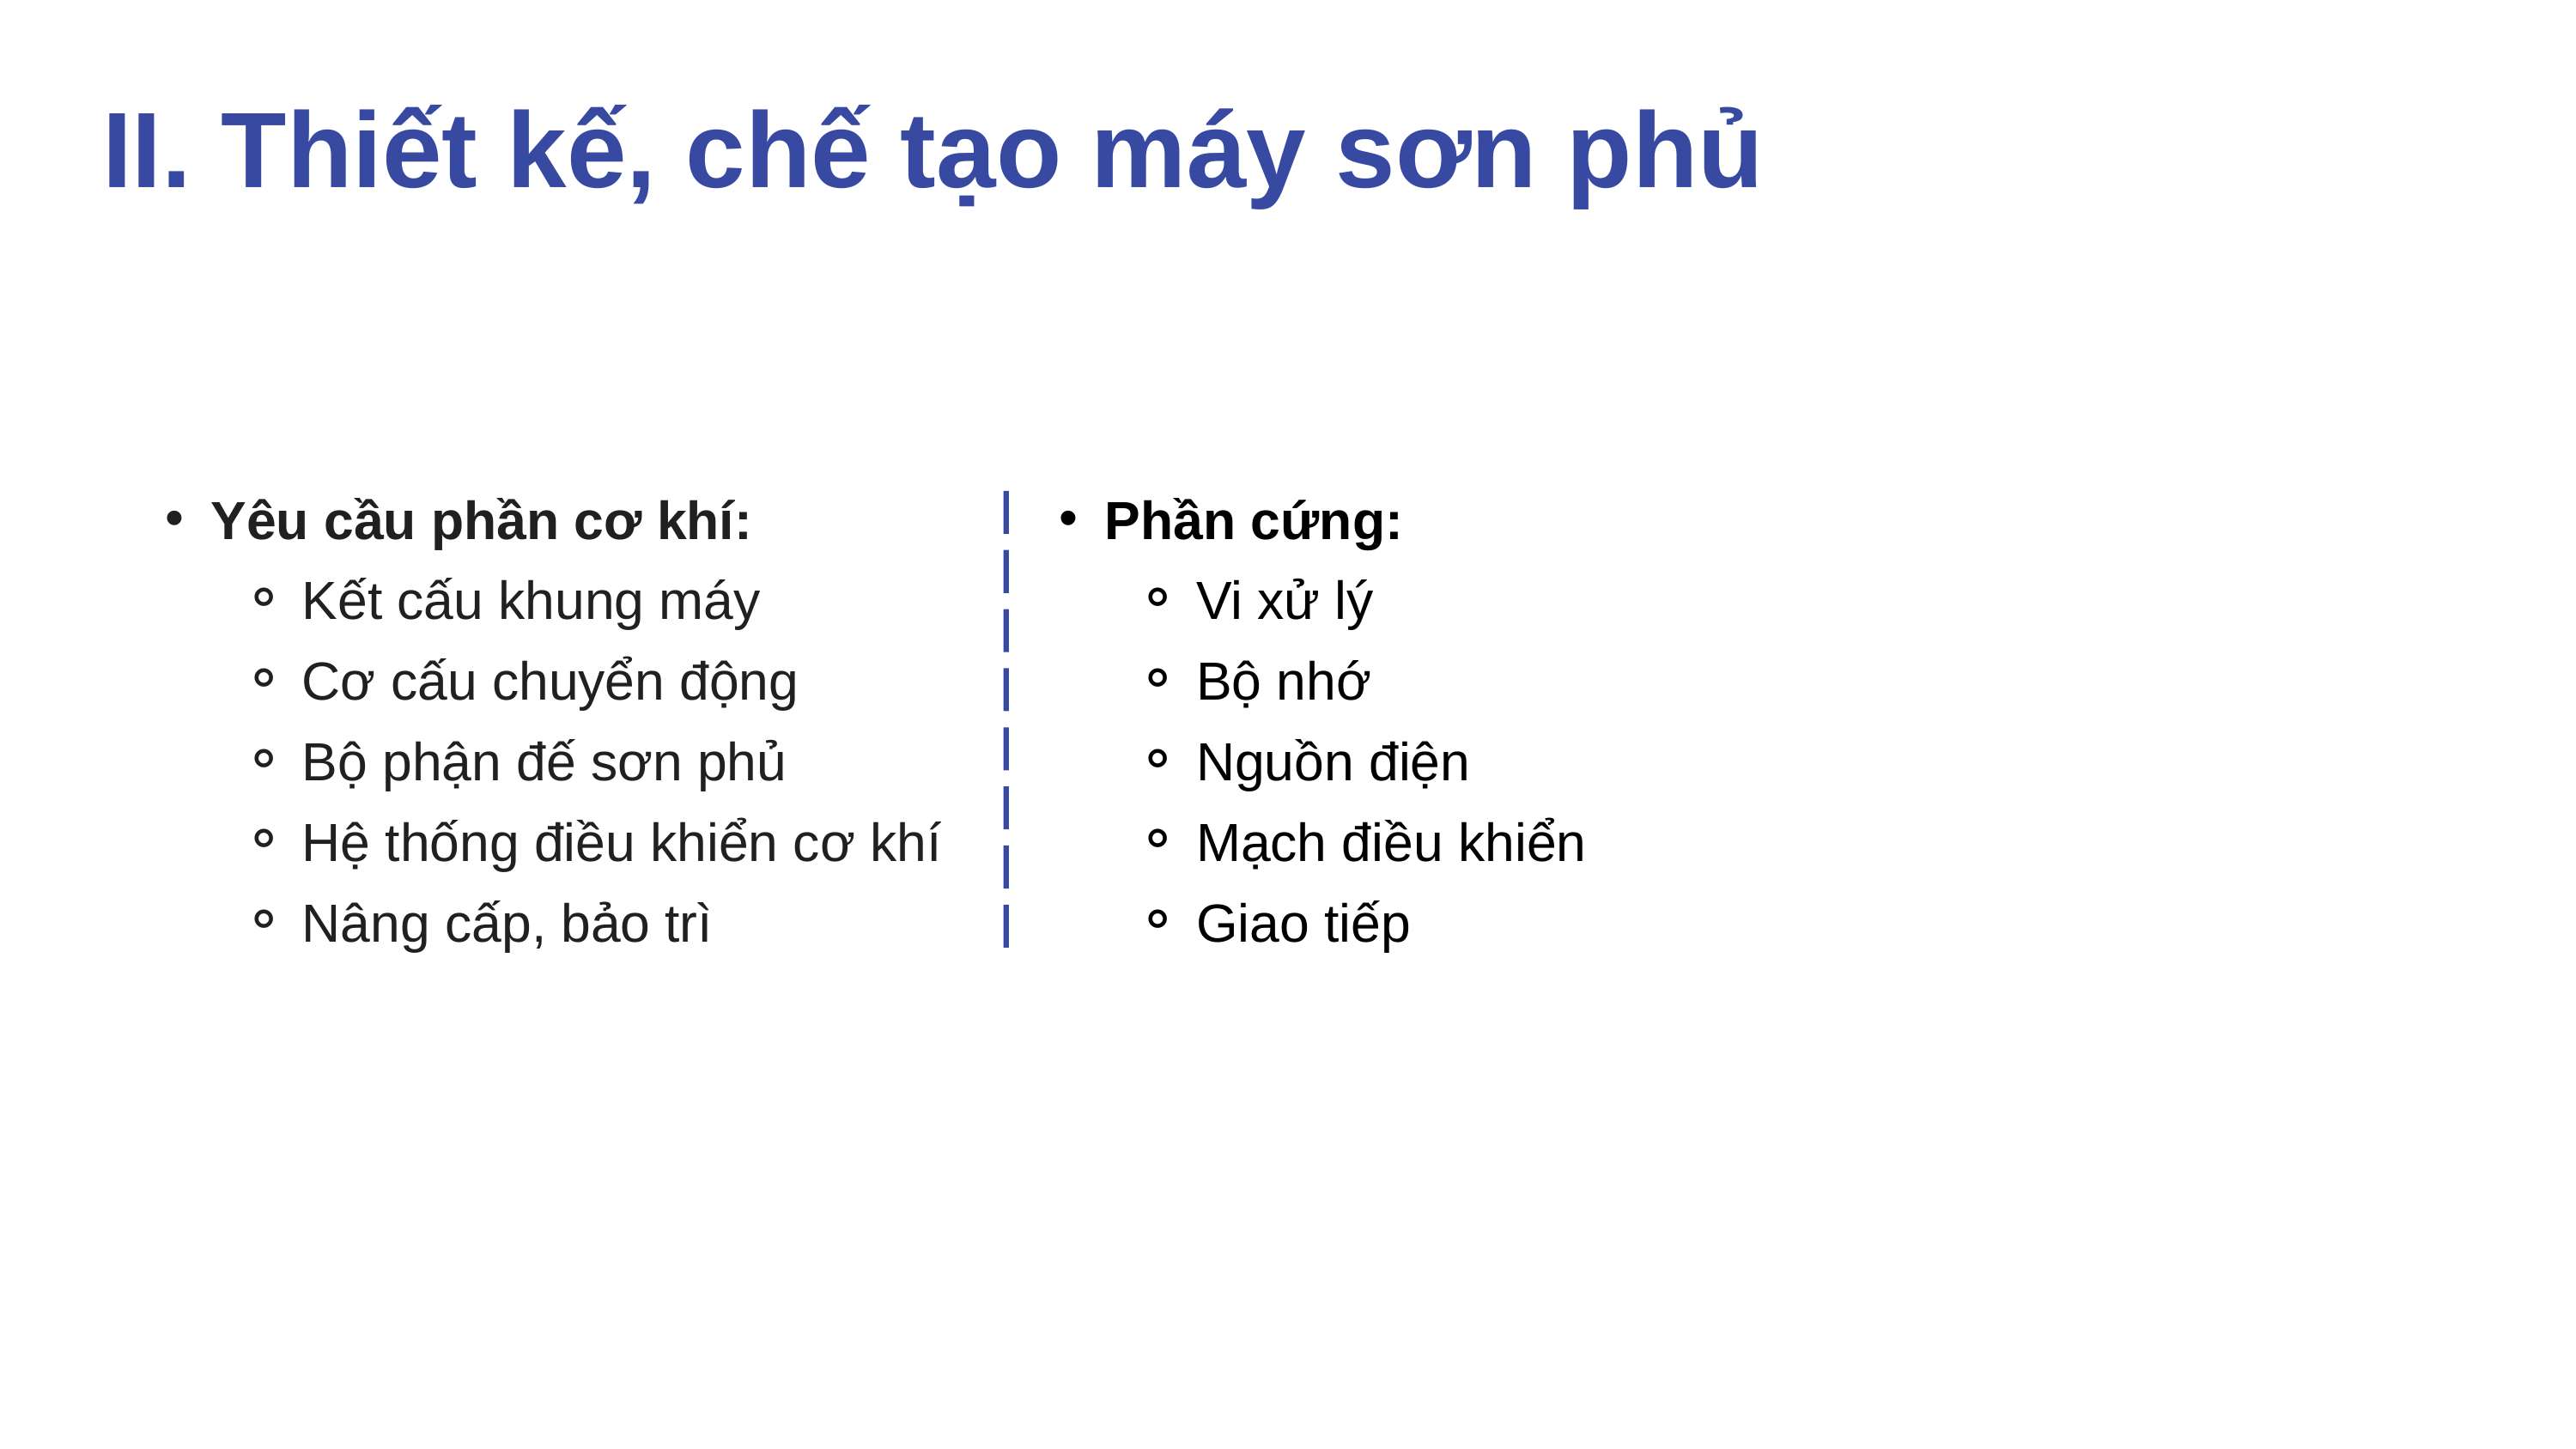

II. Thiết kế, chế tạo máy sơn phủ
Yêu cầu phần cơ khí:
Kết cấu khung máy
Cơ cấu chuyển động
Bộ phận đế sơn phủ
Hệ thống điều khiển cơ khí
Nâng cấp, bảo trì

Phần cứng:
Vi xử lý
Bộ nhớ
Nguồn điện
Mạch điều khiển
Giao tiếp